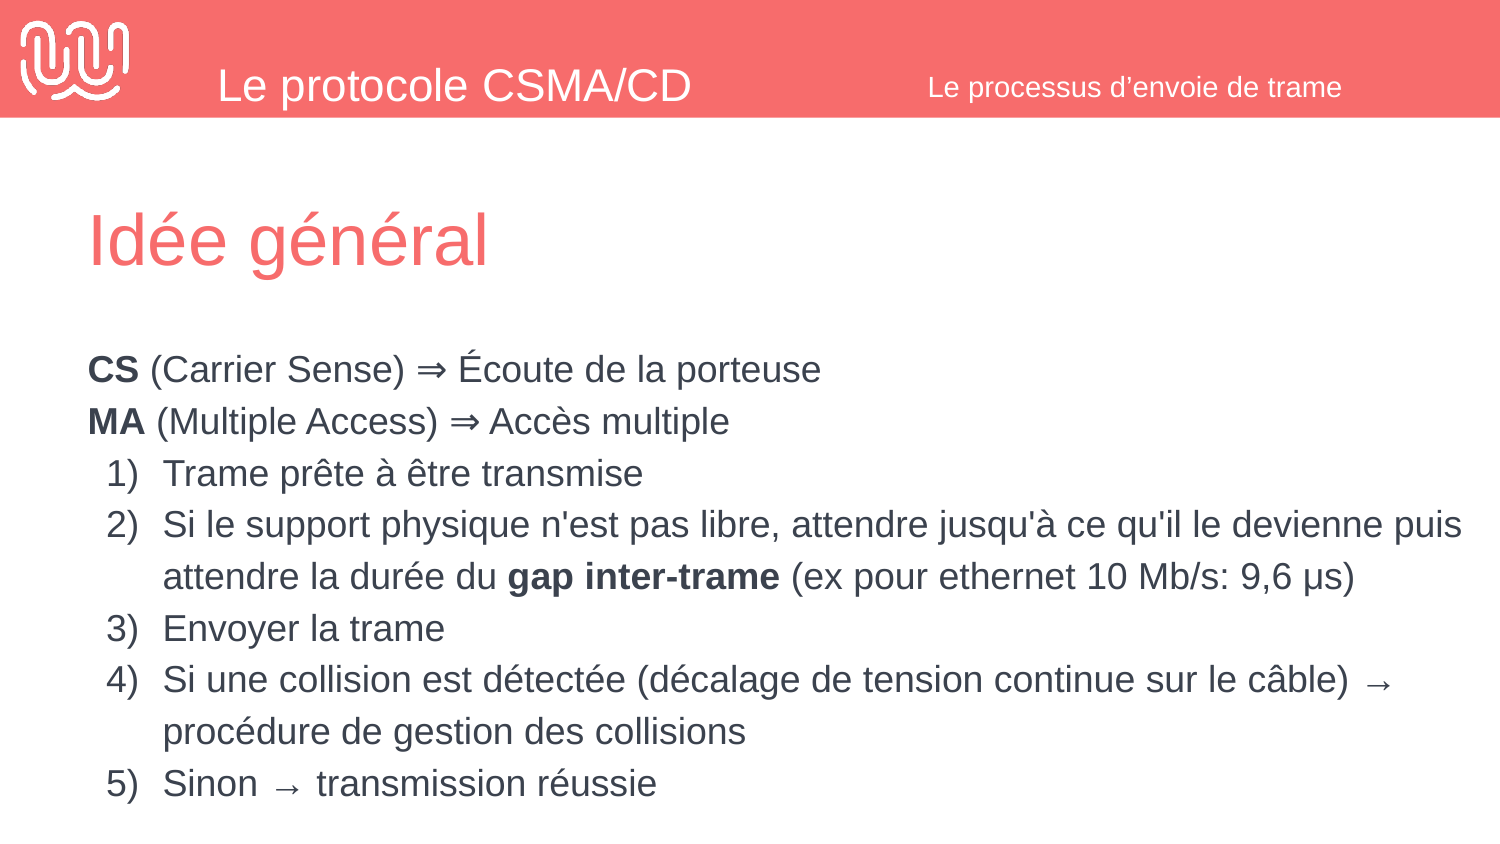

Le protocole CSMA/CD
Le processus d’envoie de trame
Idée général
CS (Carrier Sense) ⇒ Écoute de la porteuse
MA (Multiple Access) ⇒ Accès multiple
Trame prête à être transmise
Si le support physique n'est pas libre, attendre jusqu'à ce qu'il le devienne puis attendre la durée du gap inter-trame (ex pour ethernet 10 Mb/s: 9,6 μs)
Envoyer la trame
Si une collision est détectée (décalage de tension continue sur le câble) → procédure de gestion des collisions
Sinon → transmission réussie